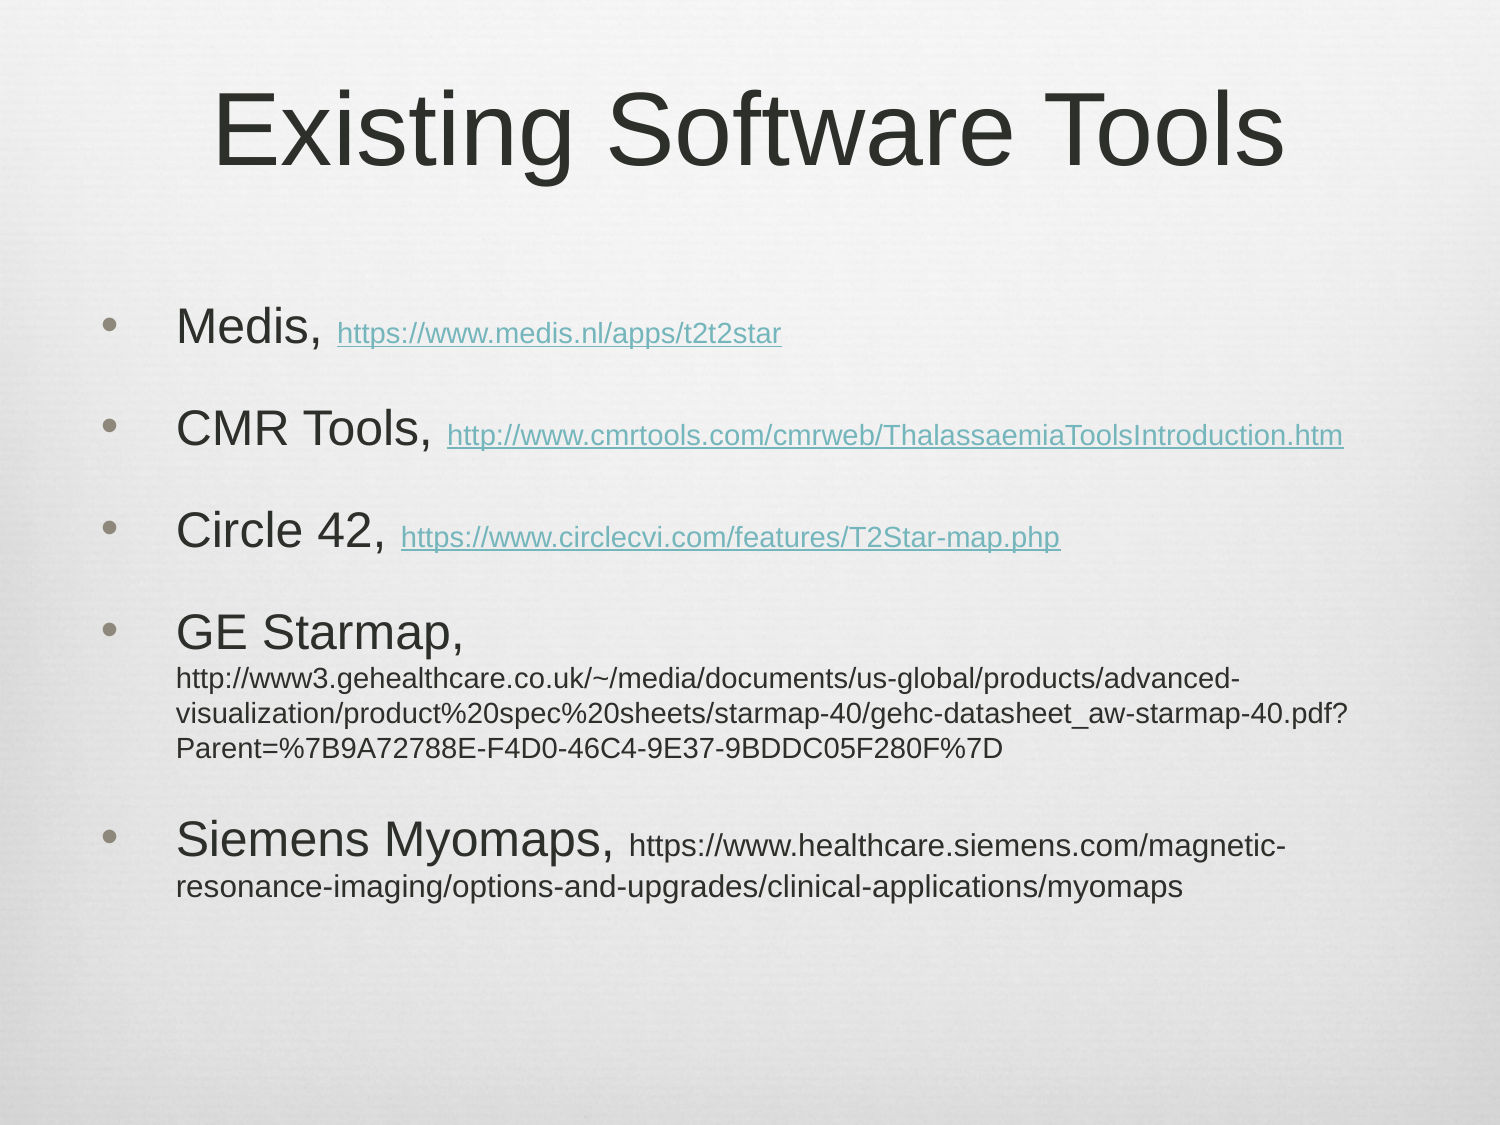

# Existing Software Tools
Medis, https://www.medis.nl/apps/t2t2star
CMR Tools, http://www.cmrtools.com/cmrweb/ThalassaemiaToolsIntroduction.htm
Circle 42, https://www.circlecvi.com/features/T2Star-map.php
GE Starmap, http://www3.gehealthcare.co.uk/~/media/documents/us-global/products/advanced-visualization/product%20spec%20sheets/starmap-40/gehc-datasheet_aw-starmap-40.pdf?Parent=%7B9A72788E-F4D0-46C4-9E37-9BDDC05F280F%7D
Siemens Myomaps, https://www.healthcare.siemens.com/magnetic-resonance-imaging/options-and-upgrades/clinical-applications/myomaps